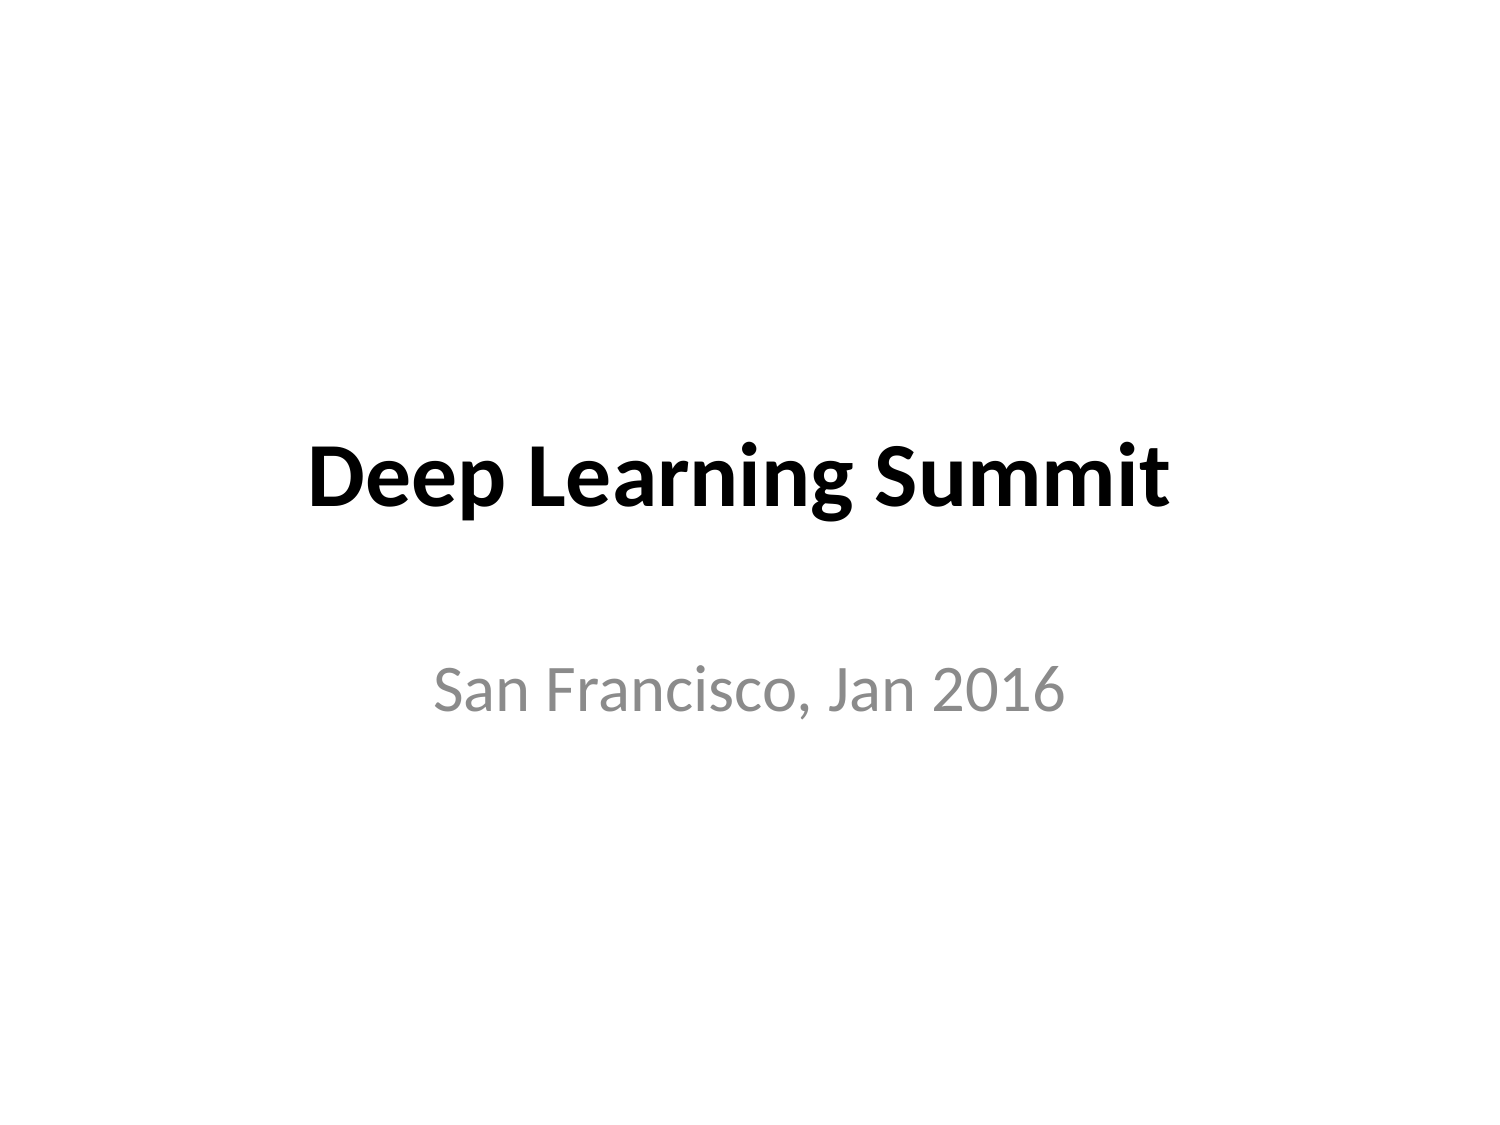

# Deep Learning Summit
San Francisco, Jan 2016